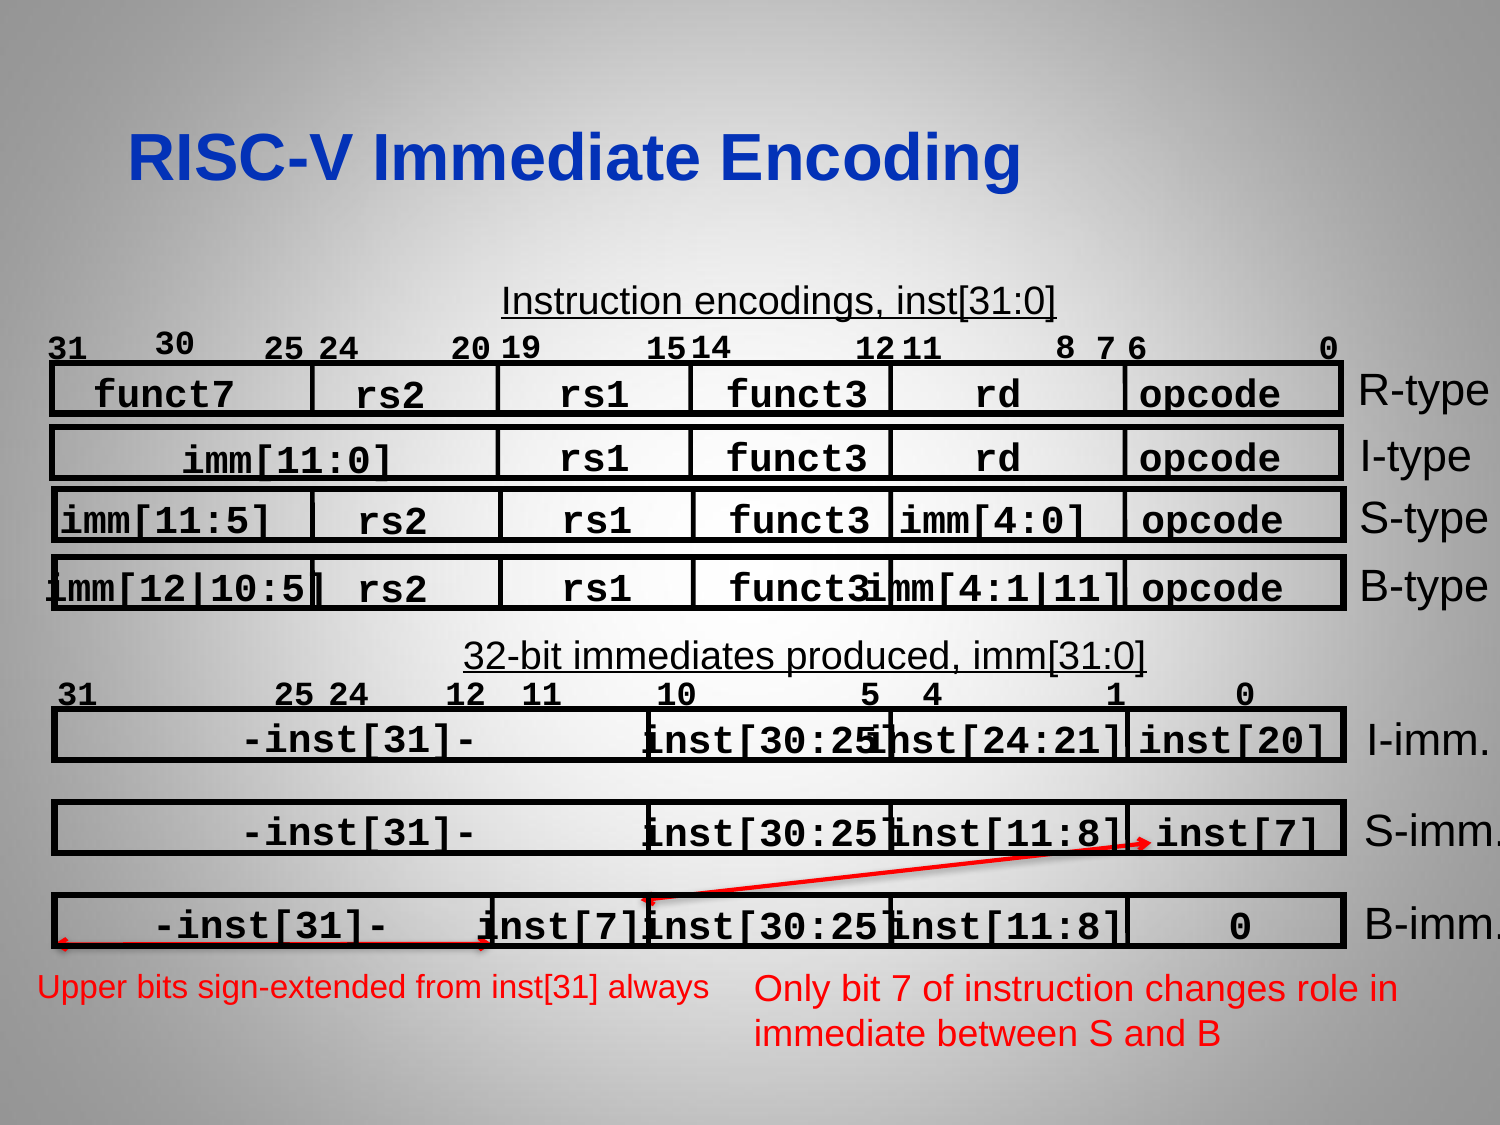

# RISC-V Immediate Encoding
Instruction encodings, inst[31:0]
30
14
8
19
31
25
24
20
15
12
11
7
6
0
funct7
rs1
funct3
rd
opcode
rs2
10
11
31
25
24
12
5
4
1
0

R-type
I-type
rs1
funct3
rd
opcode

imm[11:0]

S-type
imm[11:5]
rs1
funct3
imm[4:0]
opcode
rs2

B-type
imm[12|10:5]
rs1
funct3
imm[4:1|11]
opcode
rs2

32-bit immediates produced, imm[31:0]
I-imm.
-inst[31]-
inst[30:25]
inst[24:21]
inst[20]

S-imm.
-inst[31]-
inst[30:25]
inst[11:8]
inst[7]

Only bit 7 of instruction changes role in immediate between S and B
B-imm.
-inst[31]-
inst[30:25]
inst[11:8]
0
inst[7]

Upper bits sign-extended from inst[31] always